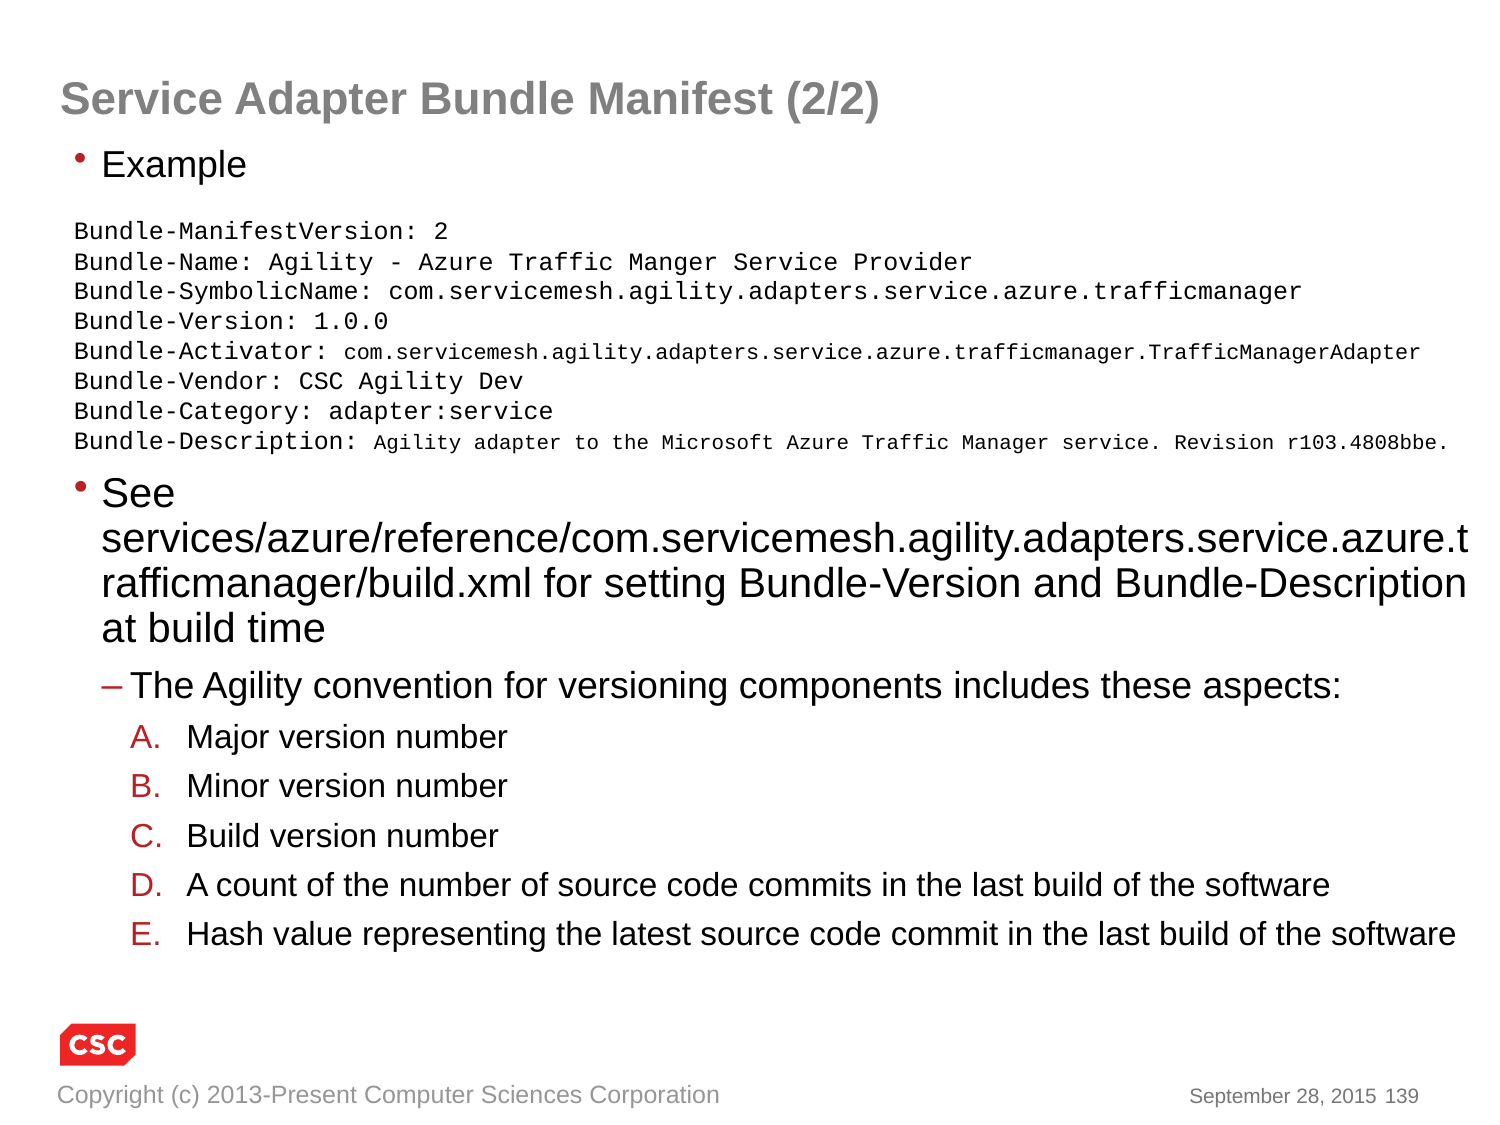

# Service Adapter Bundle Manifest (2/2)
Example

Bundle-ManifestVersion: 2
Bundle-Name: Agility - Azure Traffic Manger Service Provider
Bundle-SymbolicName: com.servicemesh.agility.adapters.service.azure.trafficmanager
Bundle-Version: 1.0.0
Bundle-Activator: com.servicemesh.agility.adapters.service.azure.trafficmanager.TrafficManagerAdapter
Bundle-Vendor: CSC Agility Dev
Bundle-Category: adapter:service
Bundle-Description: Agility adapter to the Microsoft Azure Traffic Manager service. Revision r103.4808bbe.
See services/azure/reference/com.servicemesh.agility.adapters.service.azure.trafficmanager/build.xml for setting Bundle-Version and Bundle-Description at build time
The Agility convention for versioning components includes these aspects:
Major version number
Minor version number
Build version number
A count of the number of source code commits in the last build of the software
Hash value representing the latest source code commit in the last build of the software